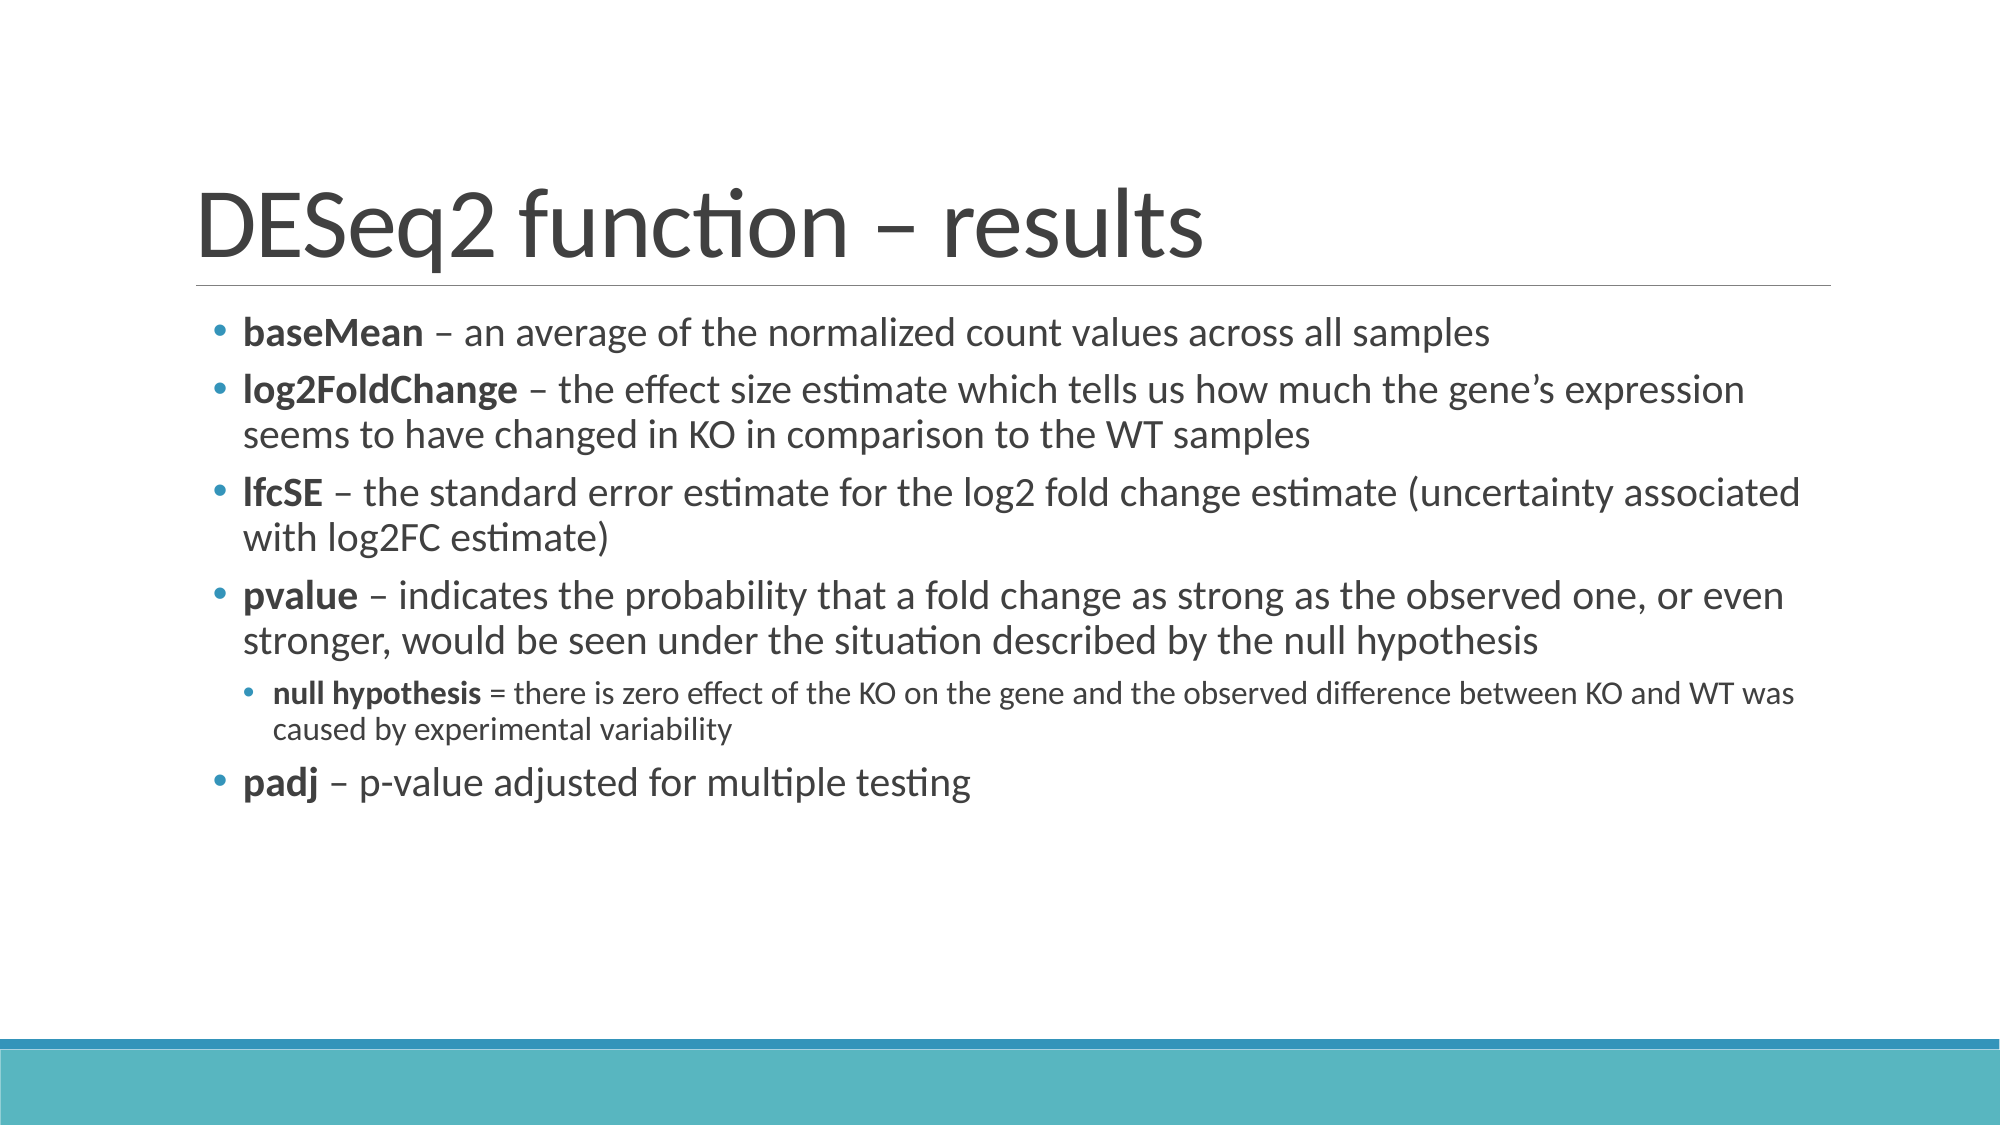

# DESeq2 function – results
baseMean – an average of the normalized count values across all samples
log2FoldChange – the effect size estimate which tells us how much the gene’s expression seems to have changed in KO in comparison to the WT samples
lfcSE – the standard error estimate for the log2 fold change estimate (uncertainty associated with log2FC estimate)
pvalue – indicates the probability that a fold change as strong as the observed one, or even stronger, would be seen under the situation described by the null hypothesis
null hypothesis = there is zero effect of the KO on the gene and the observed difference between KO and WT was caused by experimental variability
padj – p-value adjusted for multiple testing